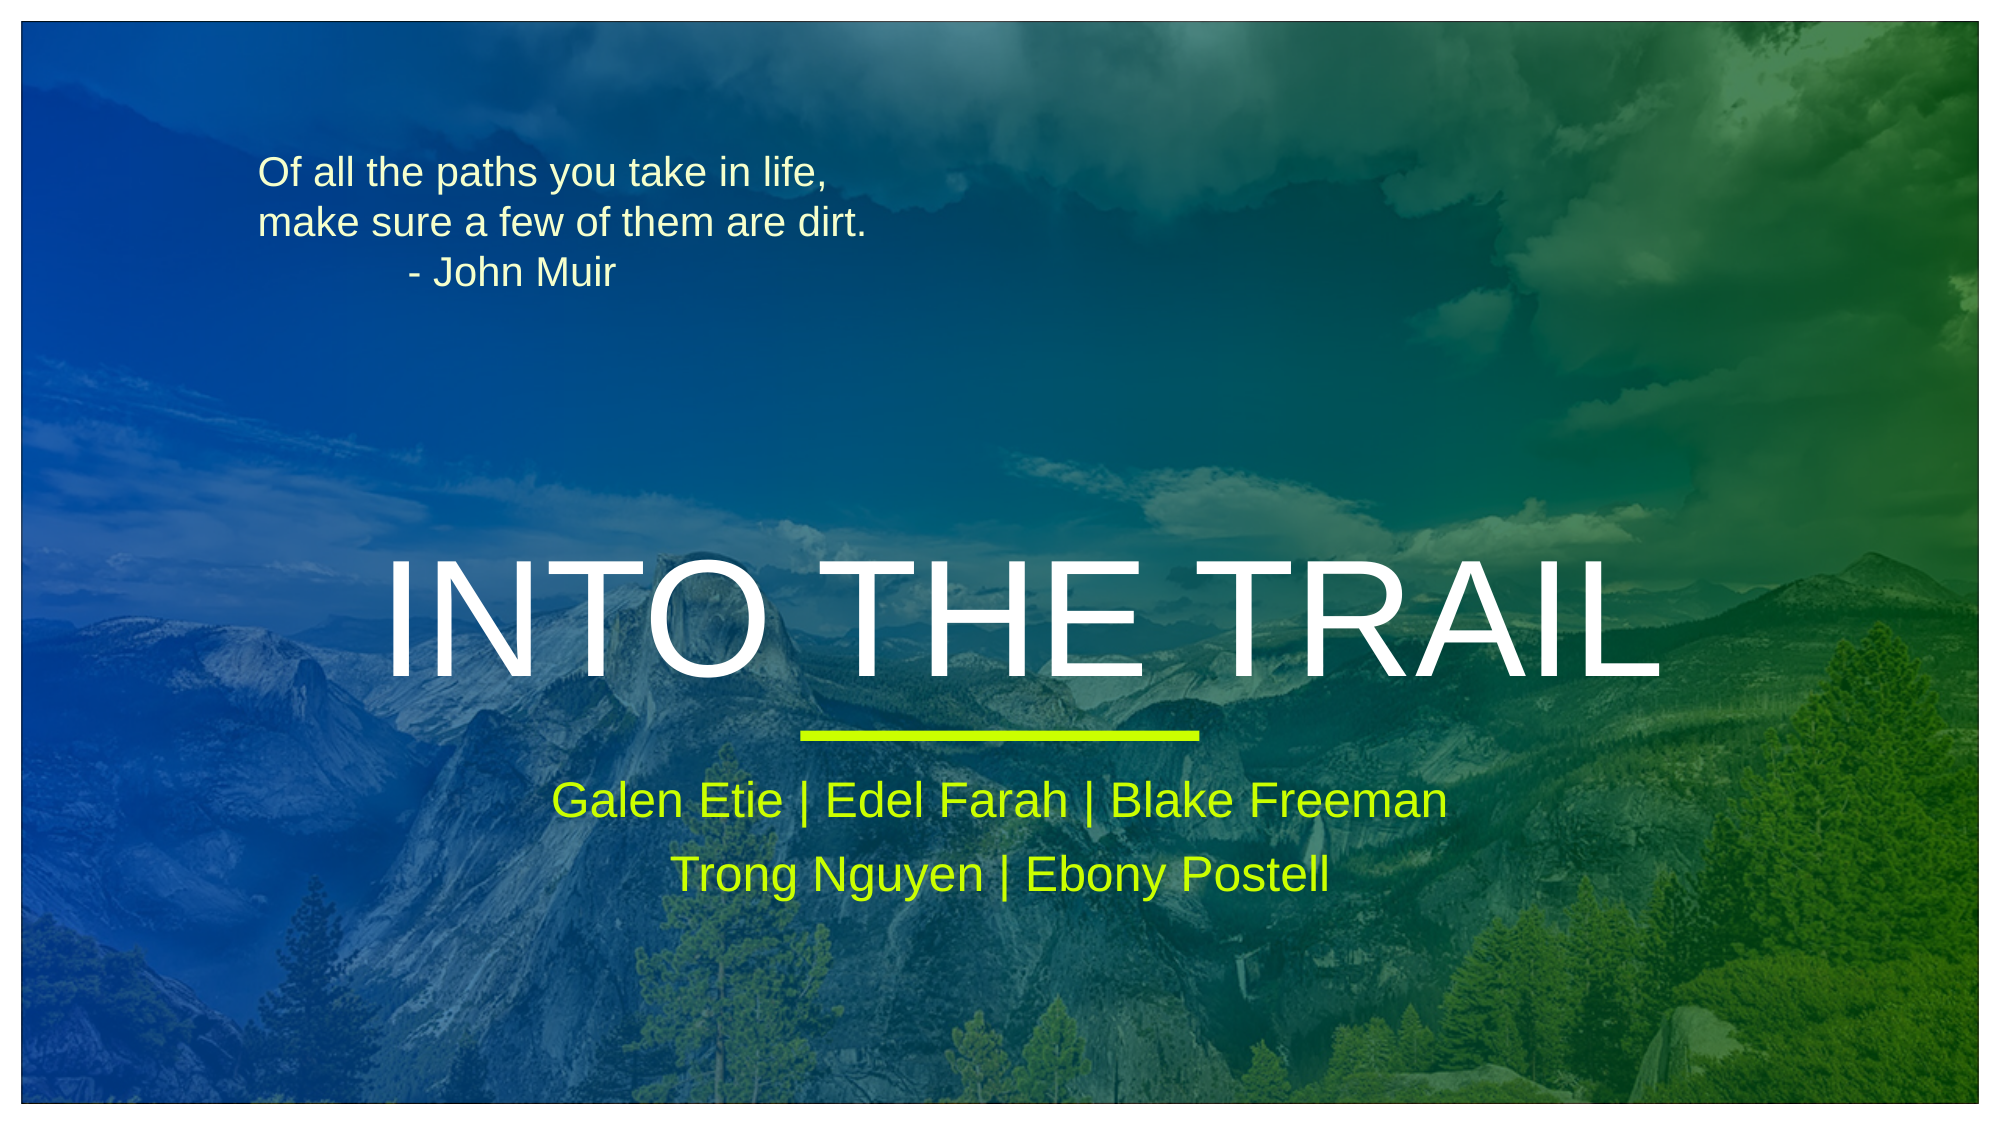

Of all the paths you take in life,
make sure a few of them are dirt.
	- John Muir
# INTO THE TRAIL
Galen Etie | Edel Farah | Blake Freeman
Trong Nguyen | Ebony Postell